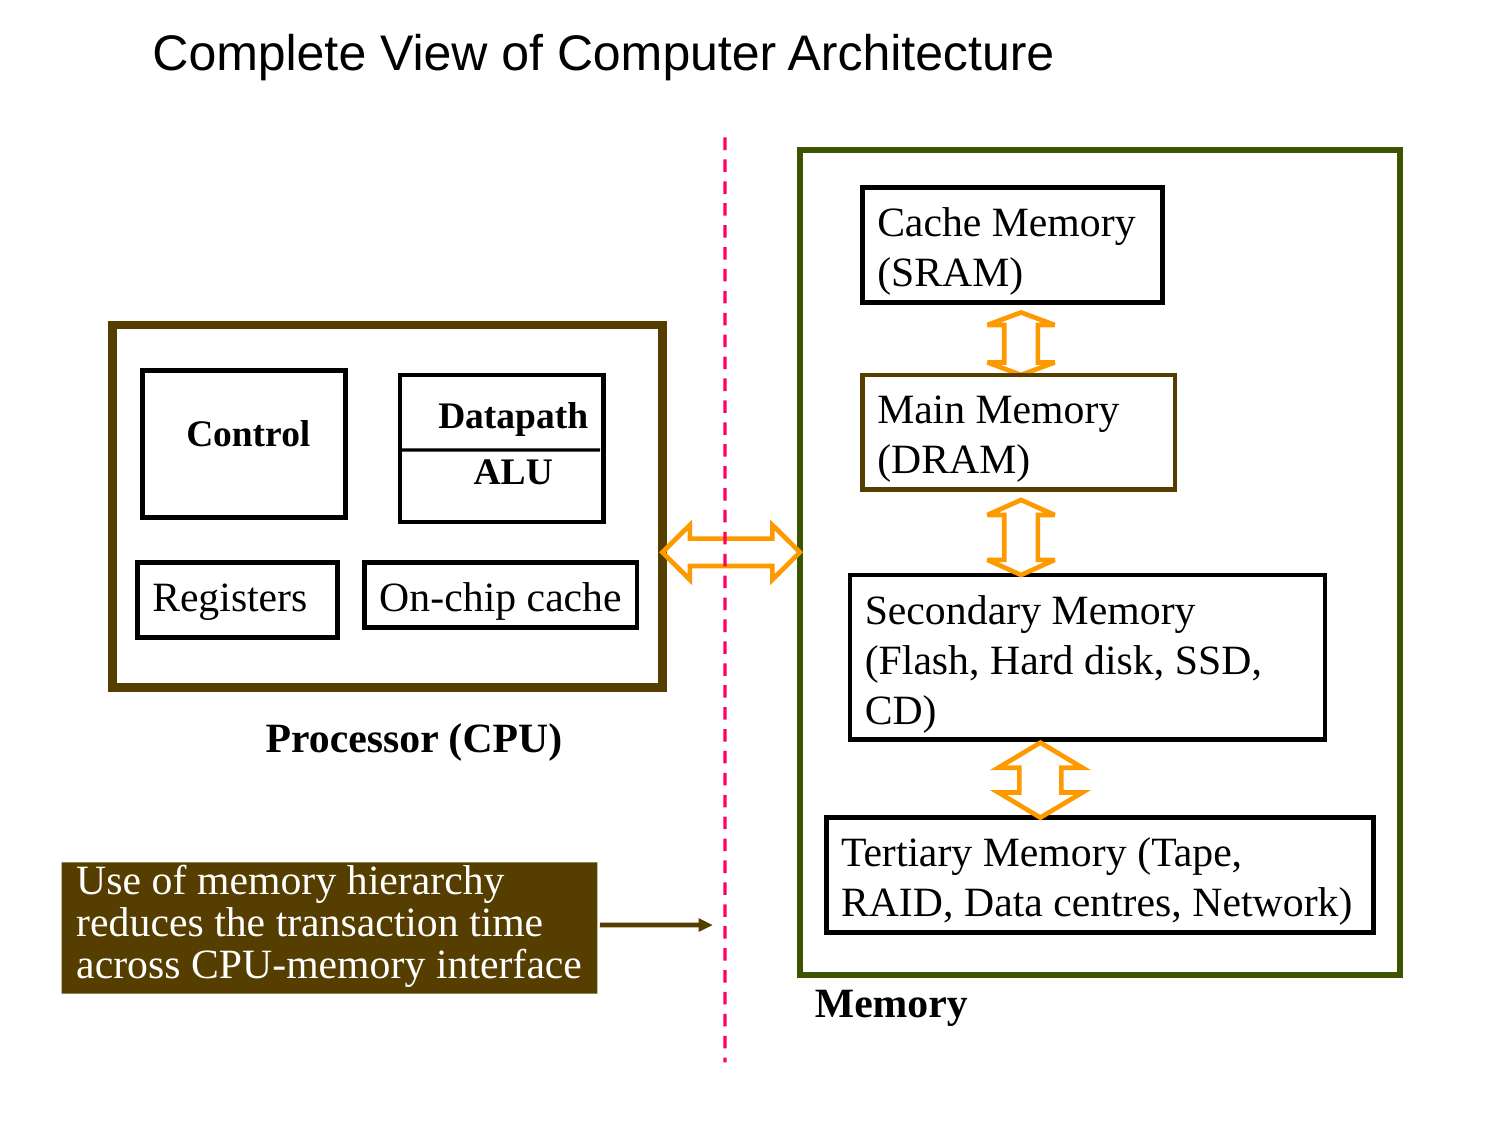

Complete View of Computer Architecture

Main Memory (DRAM)
Control
Datapath
ALU

Registers
Processor (CPU)
Memory

Cache Memory
(SRAM)

Secondary Memory (Flash, Hard disk, SSD, CD)
On-chip cache

Tertiary Memory (Tape, RAID, Data centres, Network)
Use of memory hierarchy
reduces the transaction time
across CPU-memory interface